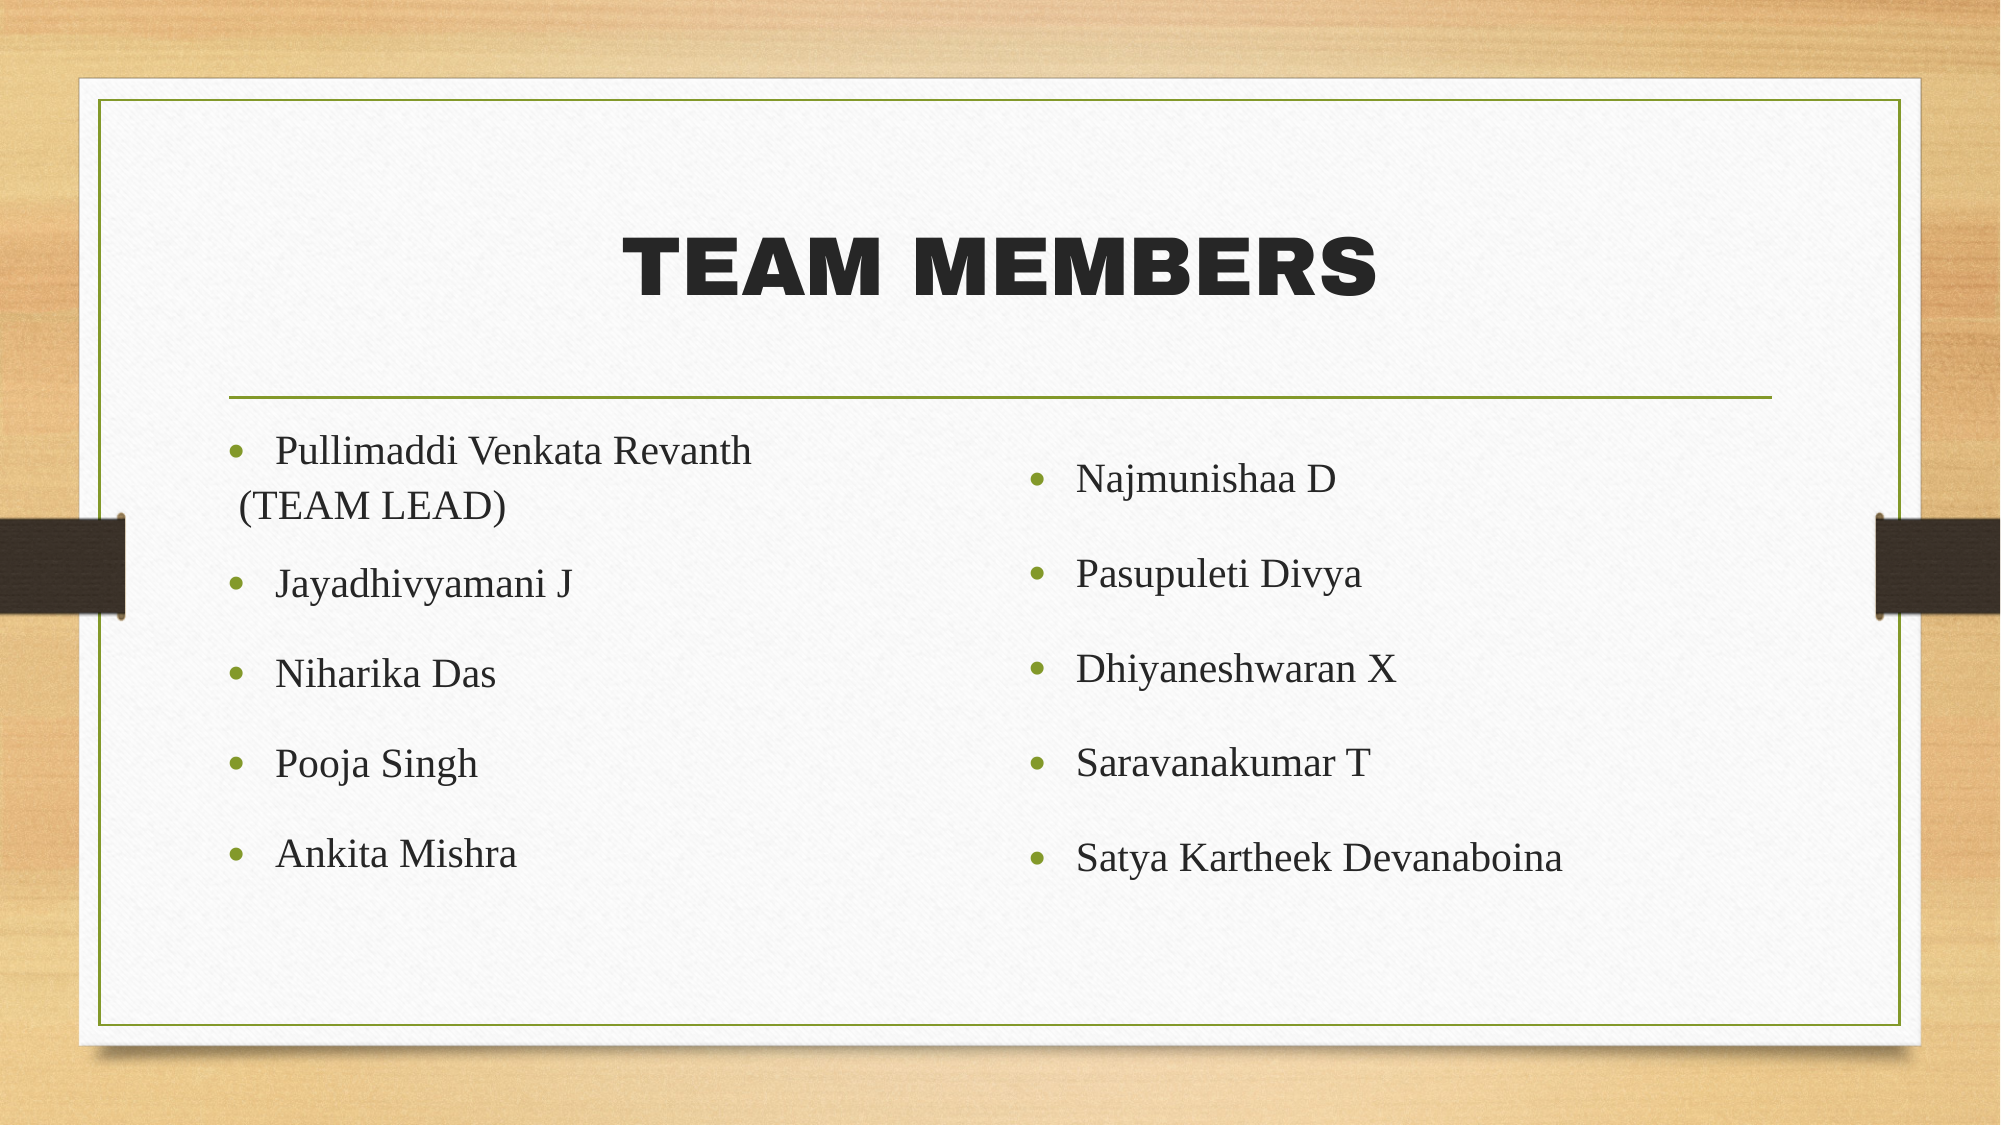

# TEAM MEMBERS
Pullimaddi Venkata Revanth
 (TEAM LEAD)
Jayadhivyamani J
Niharika Das
Pooja Singh
Ankita Mishra
Najmunishaa D
Pasupuleti Divya
Dhiyaneshwaran X
Saravanakumar T
Satya Kartheek Devanaboina